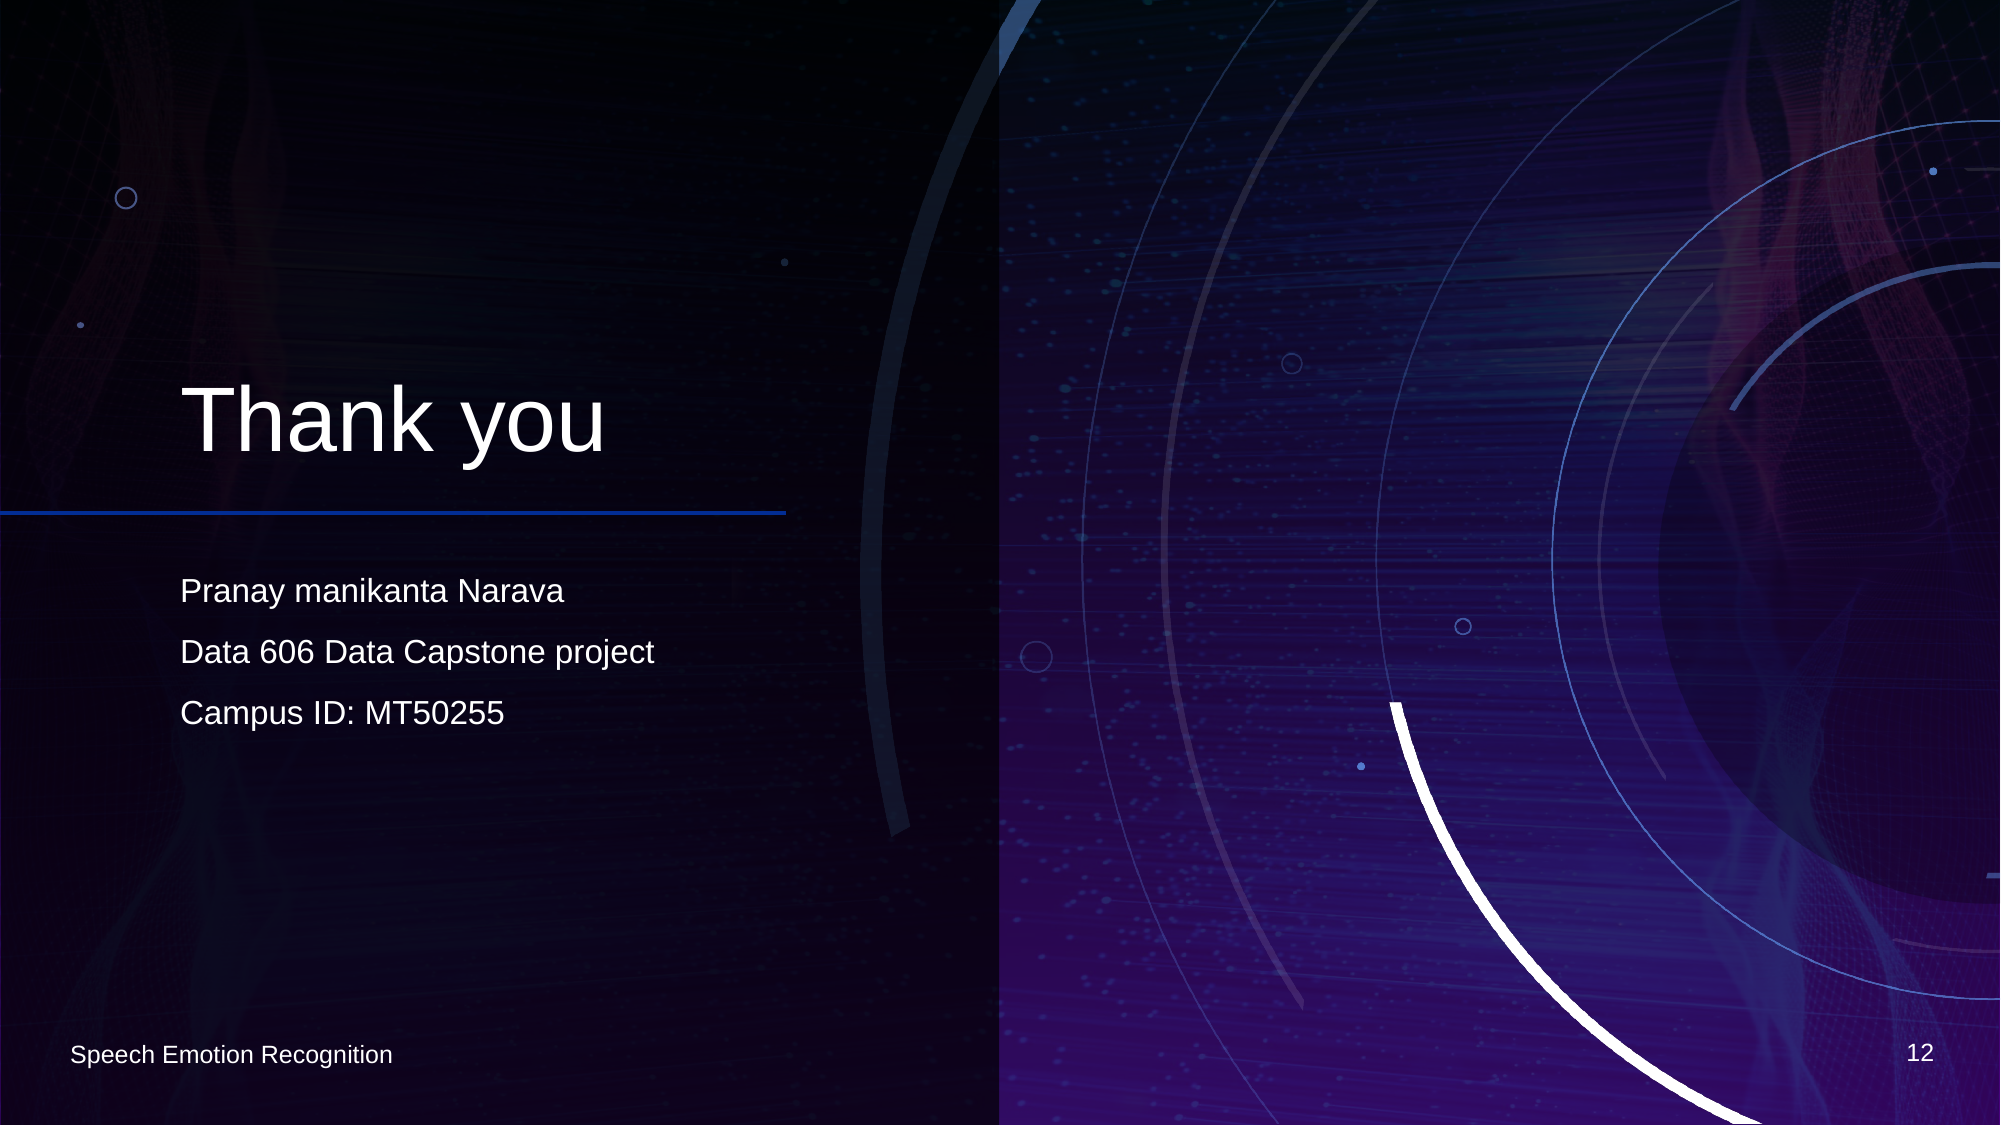

# Thank you
Pranay manikanta Narava
Data 606 Data Capstone project
Campus ID: MT50255
12
Speech Emotion Recognition